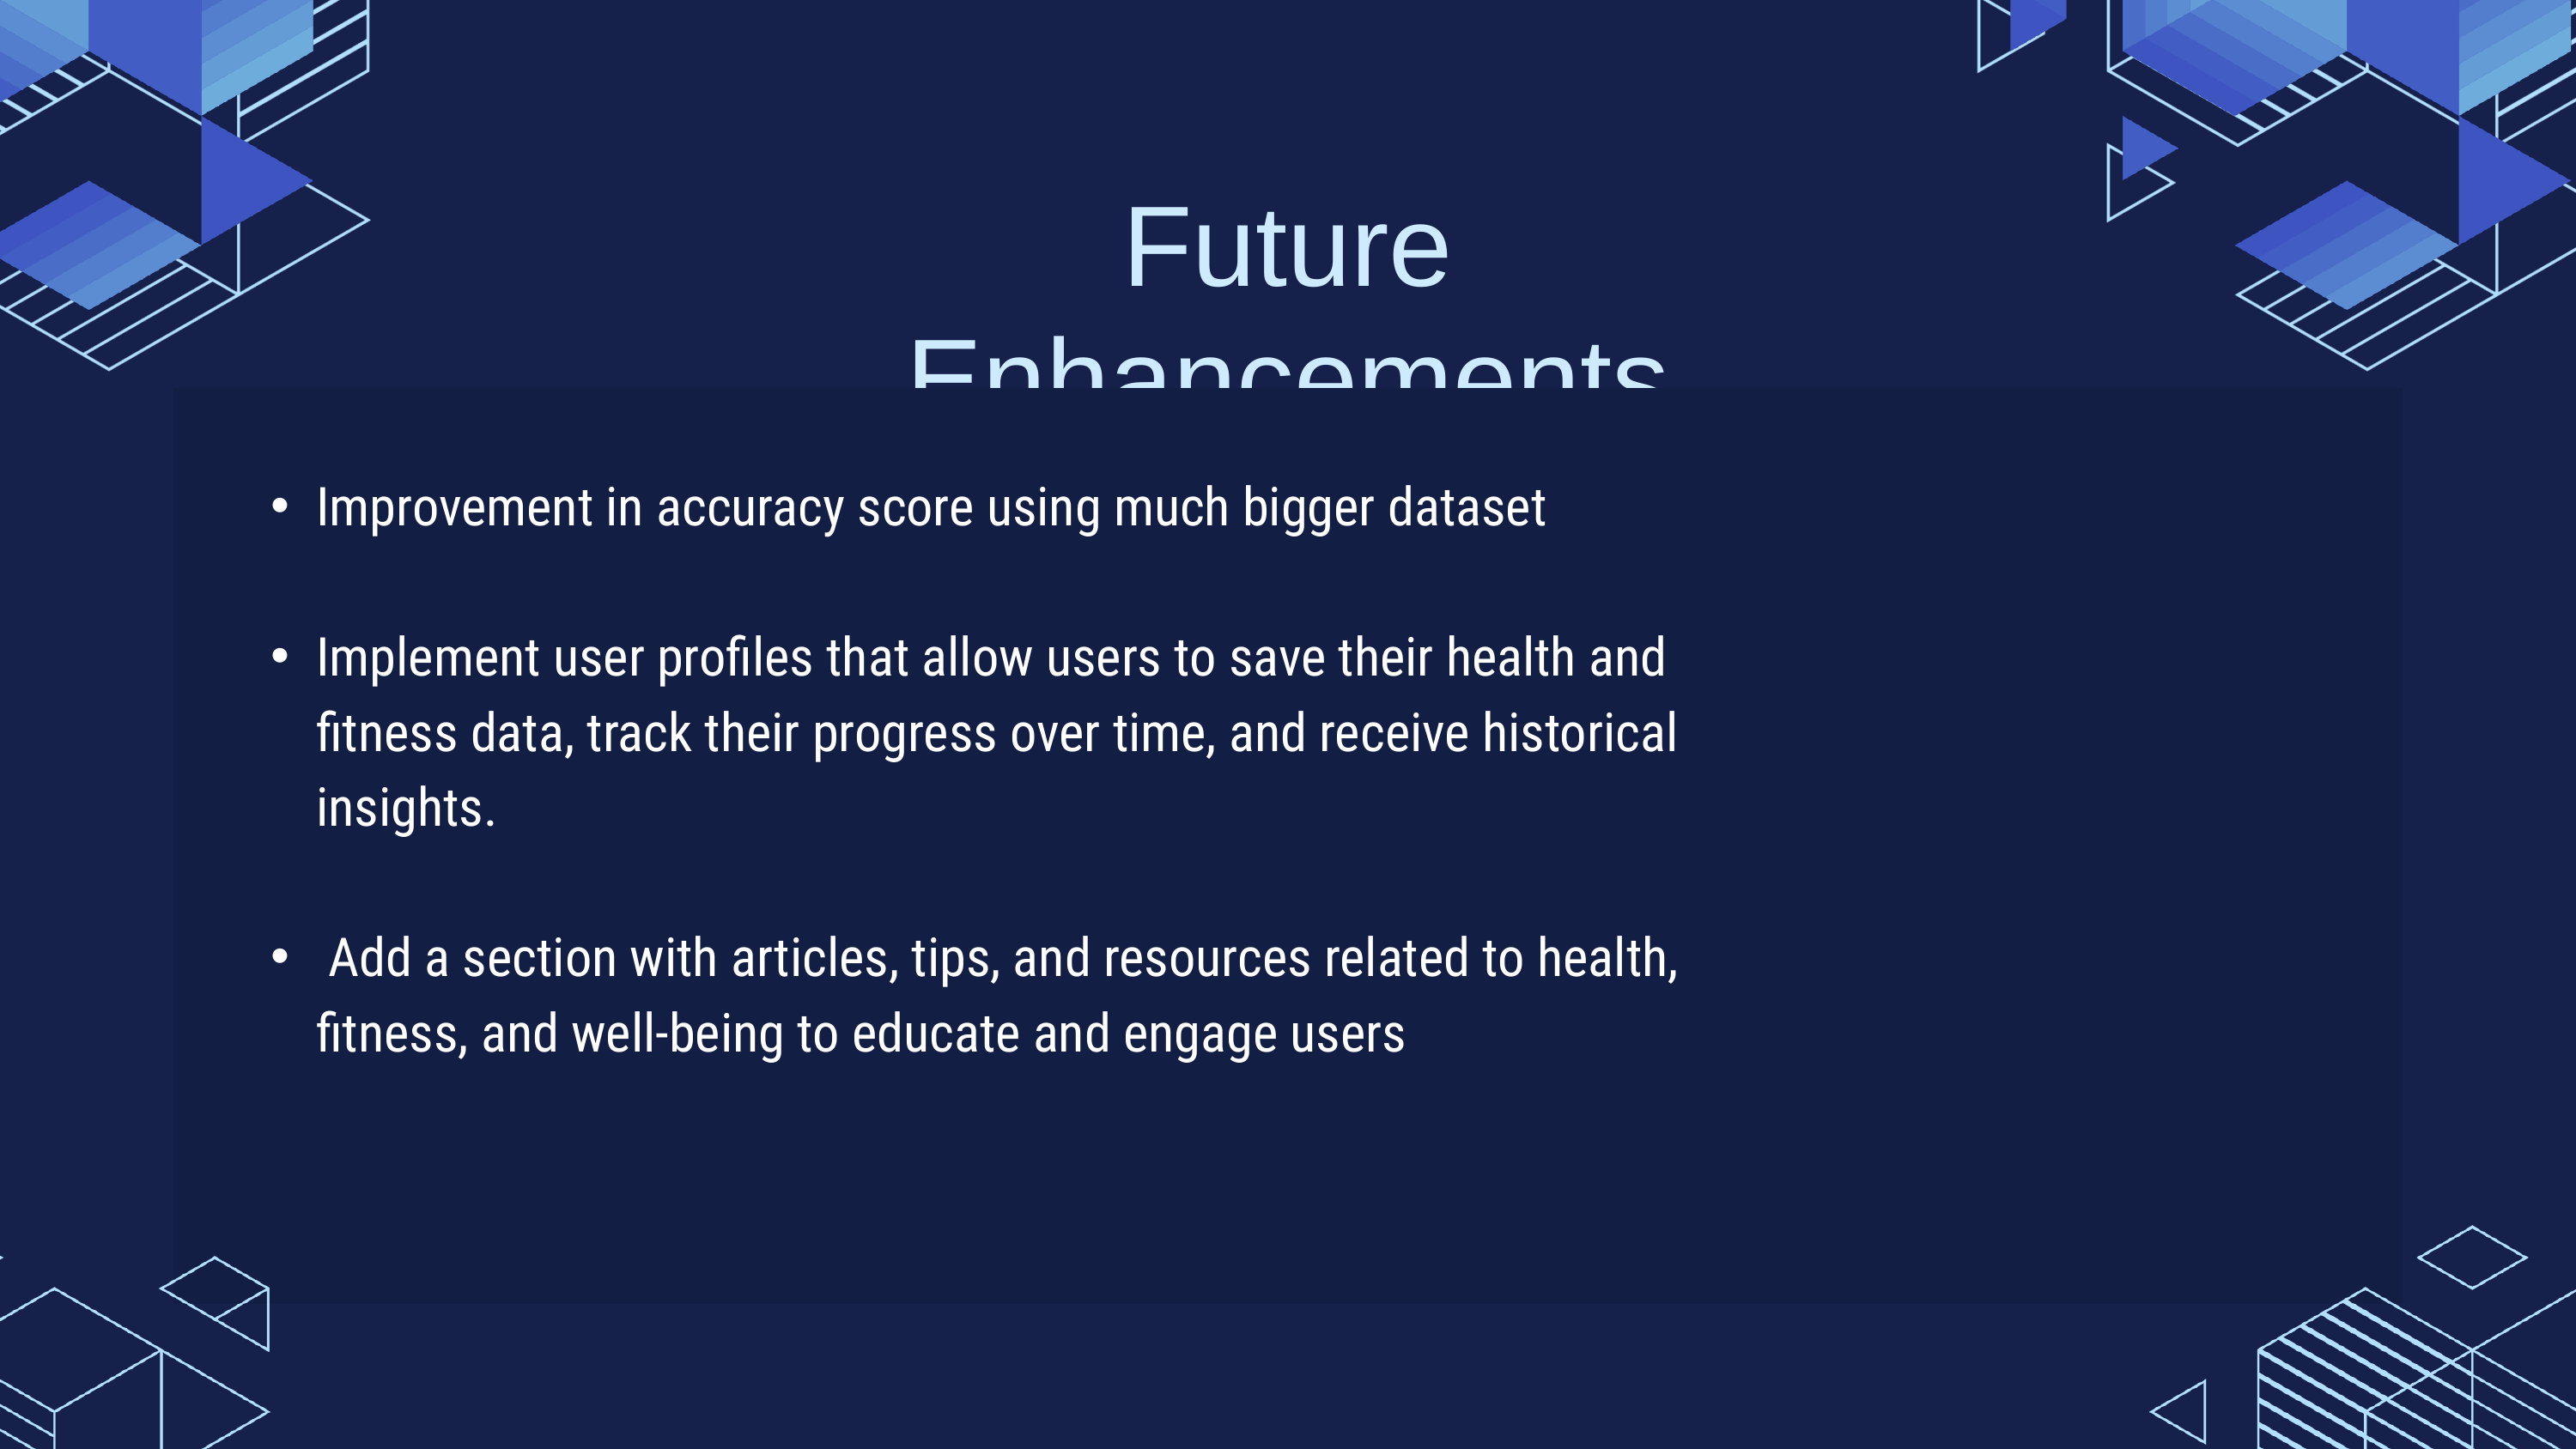

Future Enhancements

Improvement in accuracy score using much bigger dataset

Implement user profiles that allow users to save their health and fitness data, track their progress over time, and receive historical insights.

 Add a section with articles, tips, and resources related to health, fitness, and well-being to educate and engage users